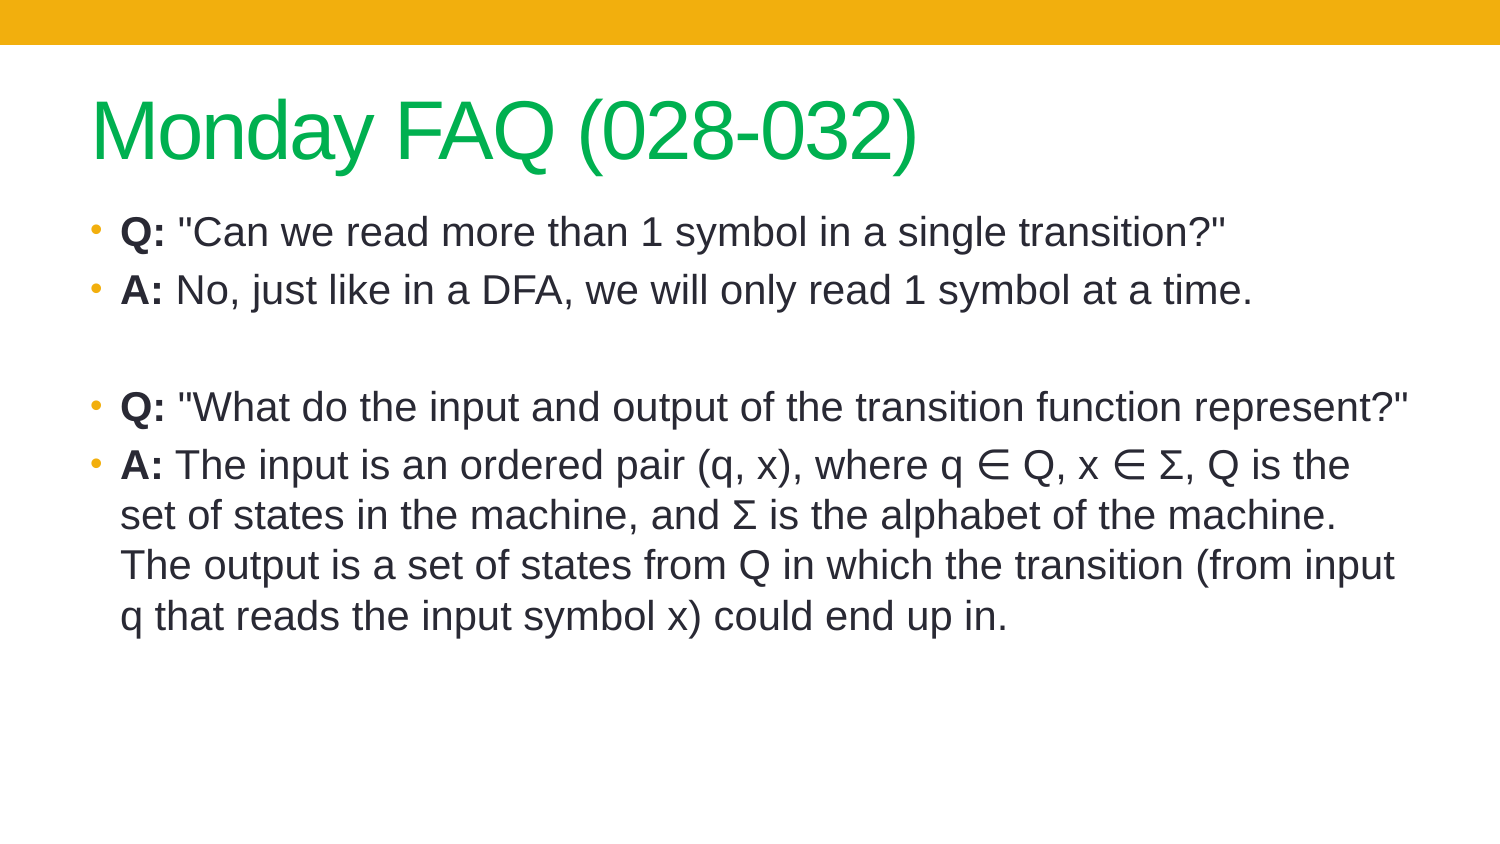

# Monday FAQ (028-032)
Q: "Can we read more than 1 symbol in a single transition?"
A: No, just like in a DFA, we will only read 1 symbol at a time.

Q: "What do the input and output of the transition function represent?"
A: The input is an ordered pair (q, x), where q ∈ Q, x ∈ Σ, Q is the set of states in the machine, and Σ is the alphabet of the machine. The output is a set of states from Q in which the transition (from input q that reads the input symbol x) could end up in.